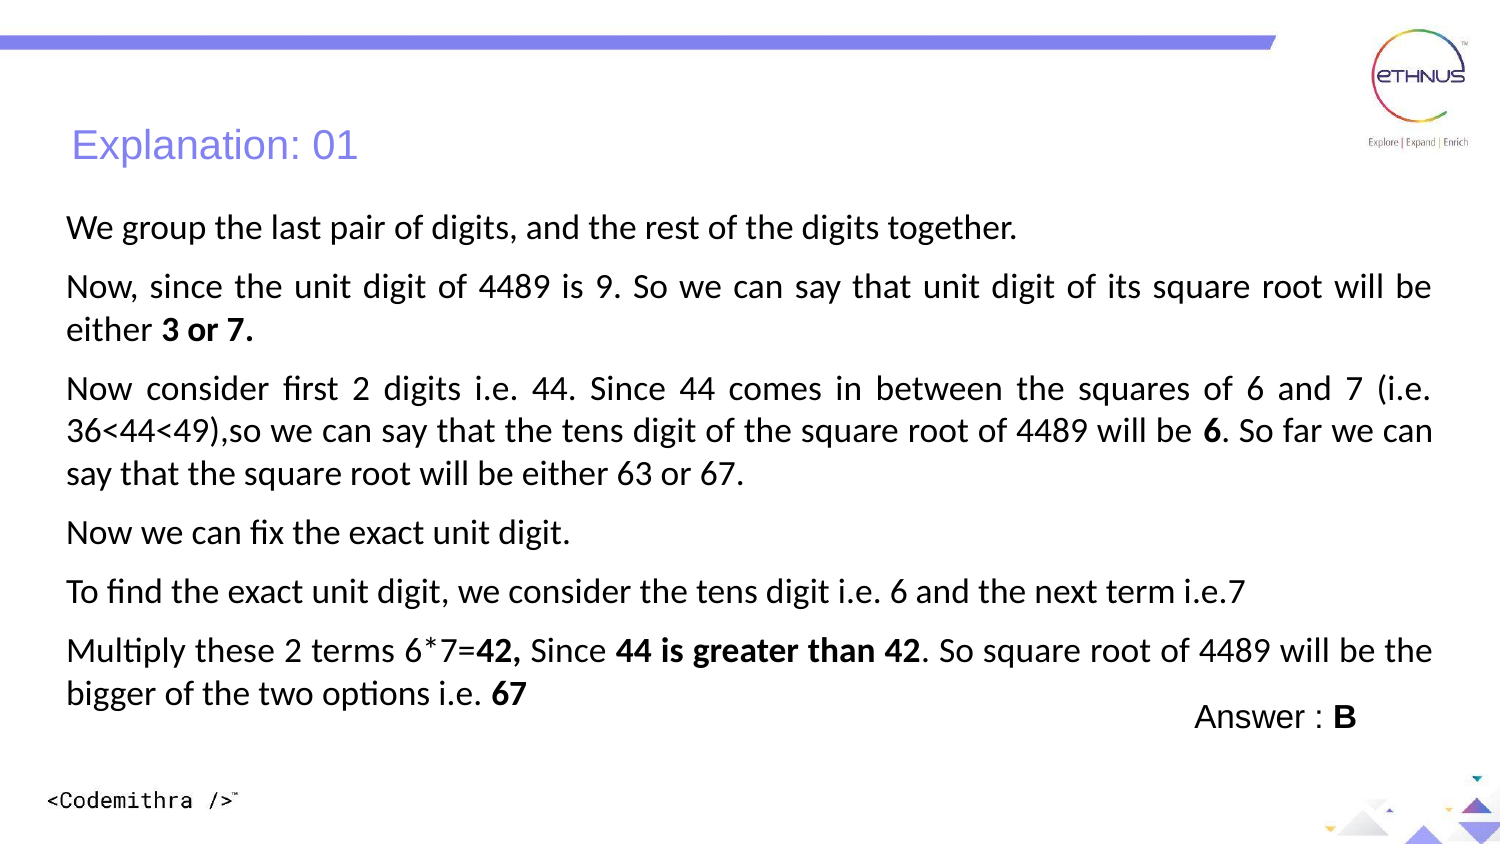

Explanation: 01
We group the last pair of digits, and the rest of the digits together.
Now, since the unit digit of 4489 is 9. So we can say that unit digit of its square root will be either 3 or 7.
Now consider first 2 digits i.e. 44. Since 44 comes in between the squares of 6 and 7 (i.e. 36<44<49),so we can say that the tens digit of the square root of 4489 will be 6. So far we can say that the square root will be either 63 or 67.
Now we can fix the exact unit digit.
To find the exact unit digit, we consider the tens digit i.e. 6 and the next term i.e.7
Multiply these 2 terms 6*7=42, Since 44 is greater than 42. So square root of 4489 will be the bigger of the two options i.e. 67

Answer : B